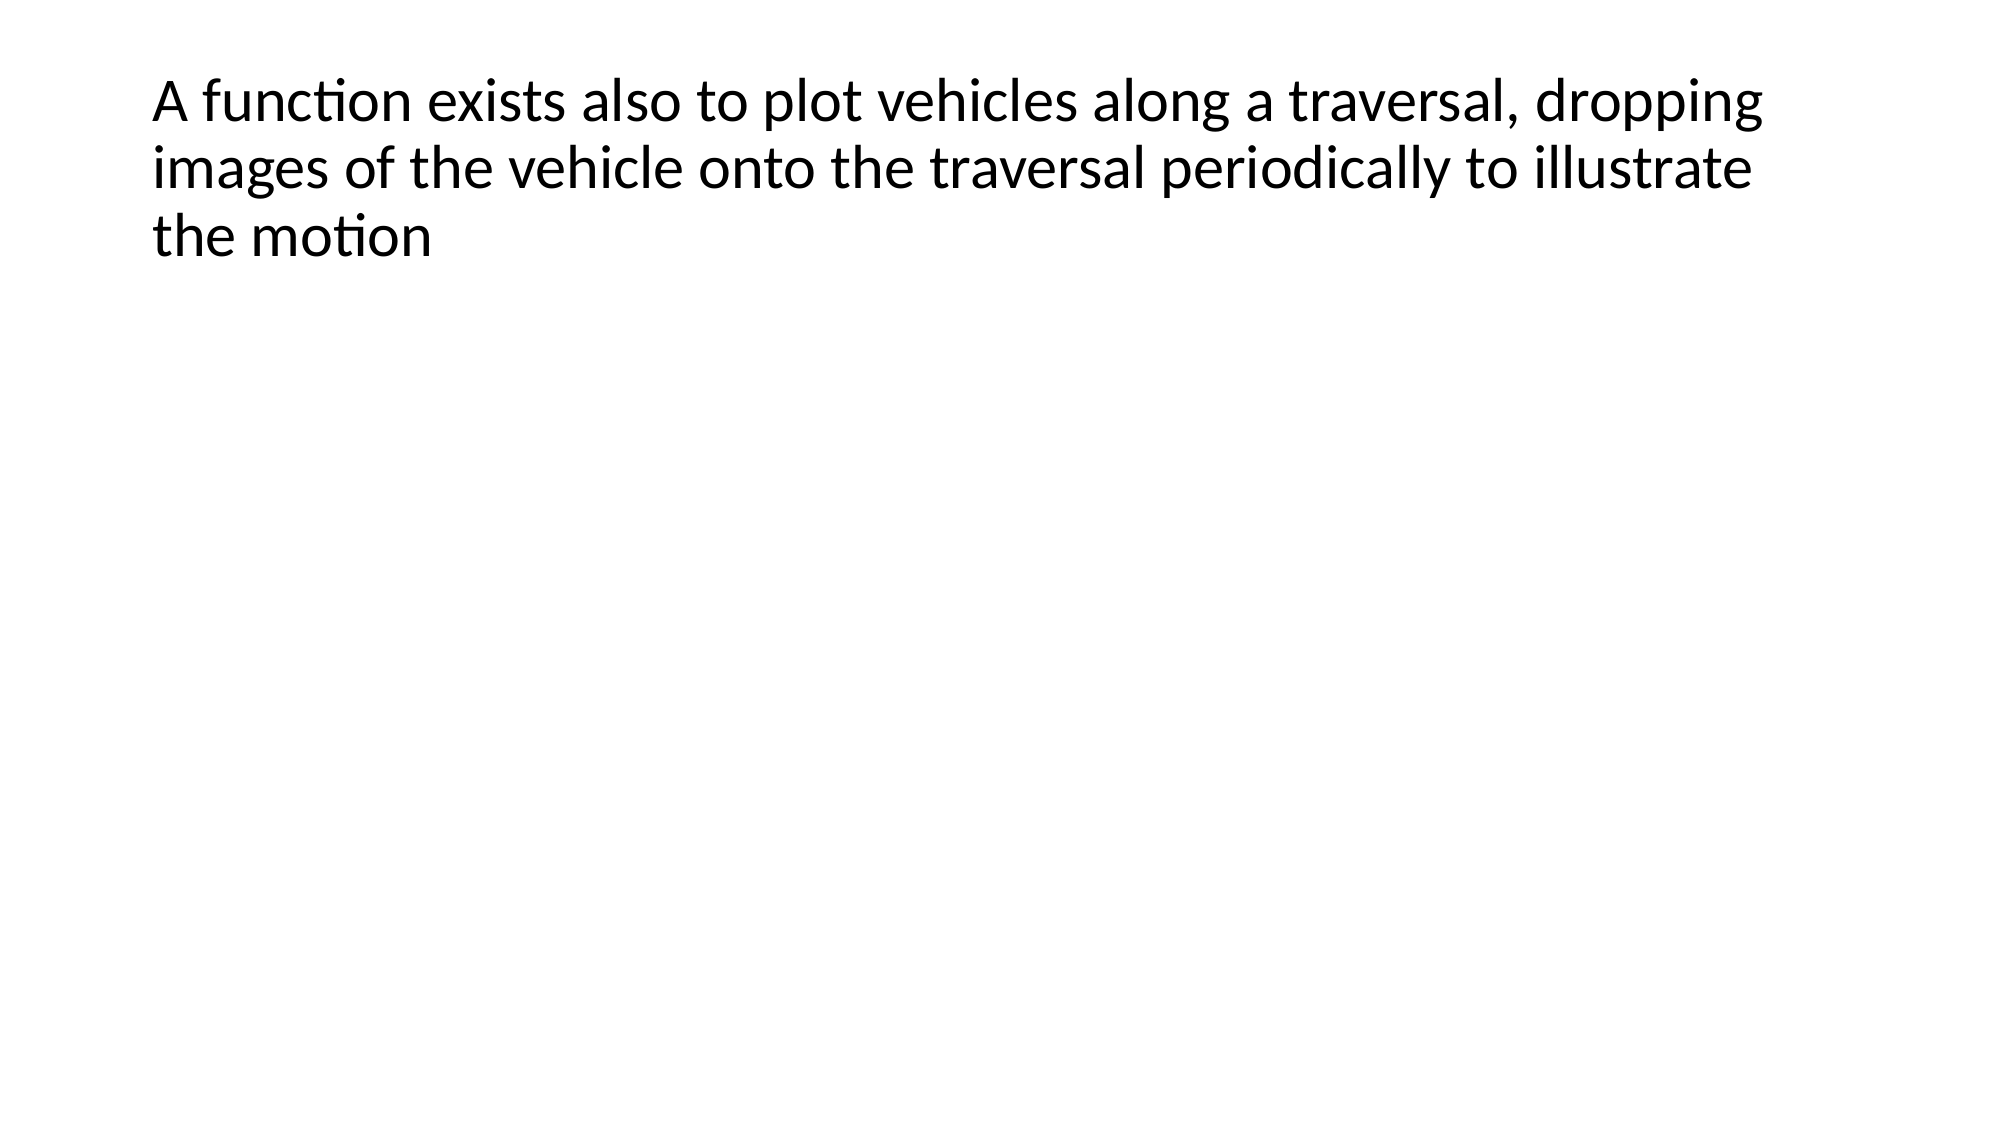

# A function exists also to plot vehicles along a traversal, dropping images of the vehicle onto the traversal periodically to illustrate the motion